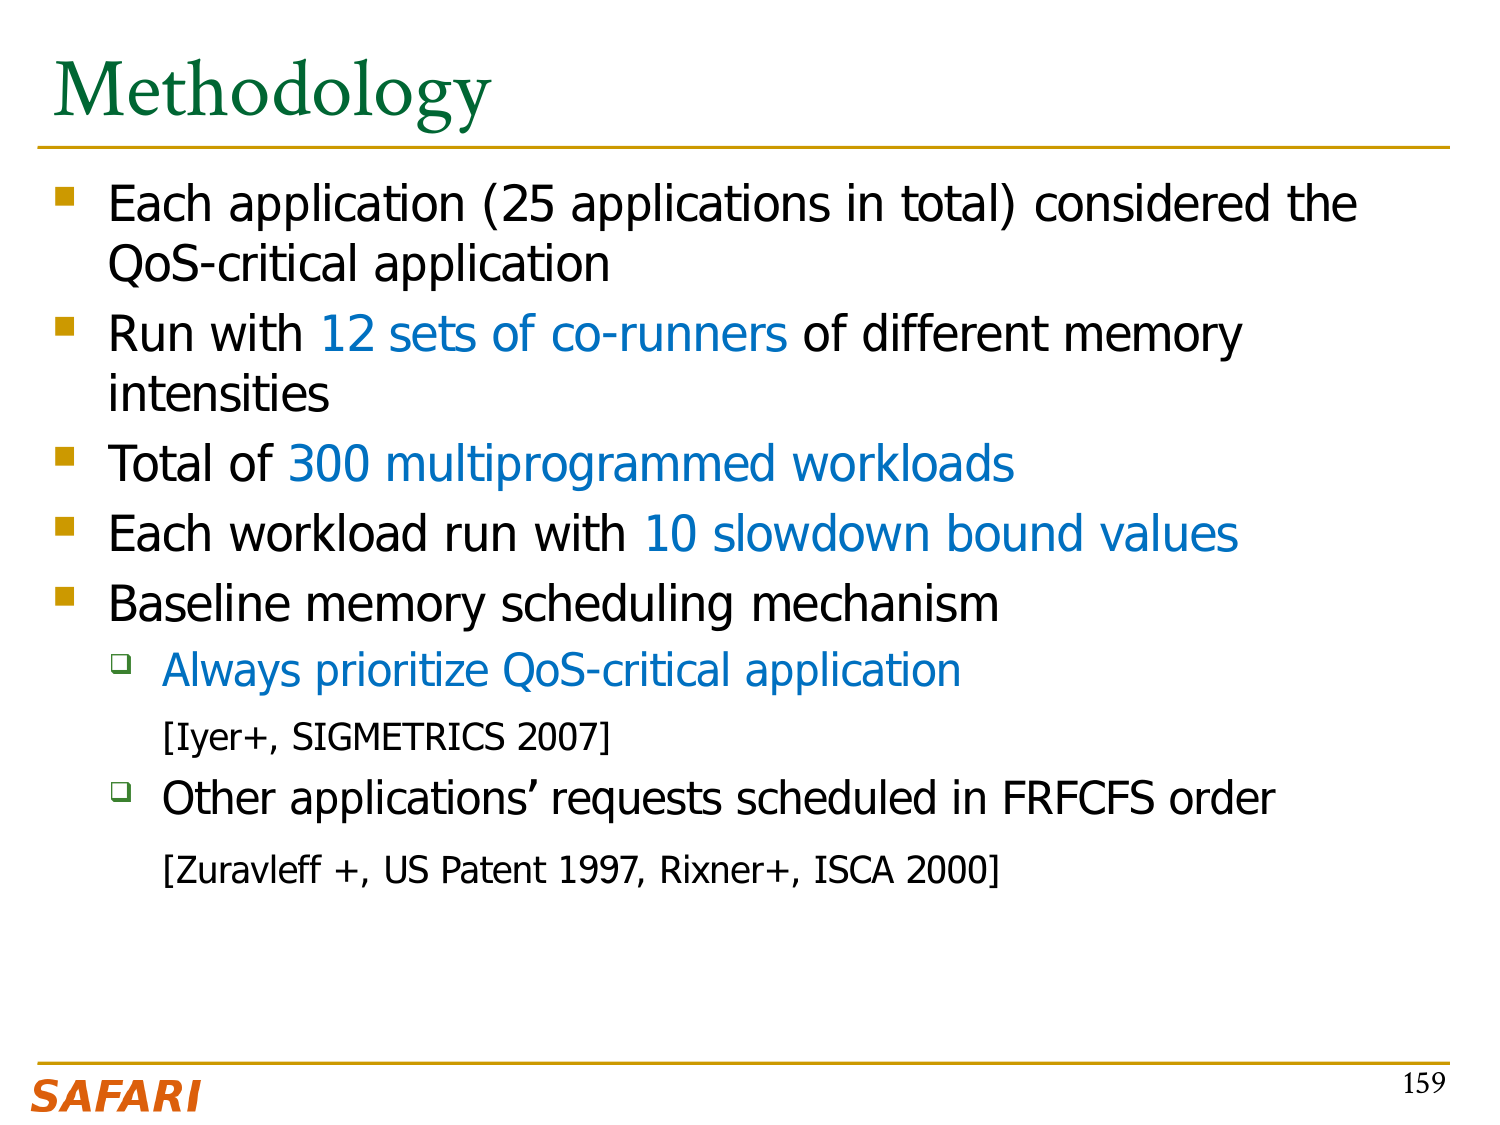

# Methodology
Each application (25 applications in total) considered the QoS-critical application
Run with 12 sets of co-runners of different memory intensities
Total of 300 multiprogrammed workloads
Each workload run with 10 slowdown bound values
Baseline memory scheduling mechanism
Always prioritize QoS-critical application
	[Iyer+, SIGMETRICS 2007]
Other applications’ requests scheduled in FRFCFS order
	[Zuravleff +, US Patent 1997, Rixner+, ISCA 2000]

159